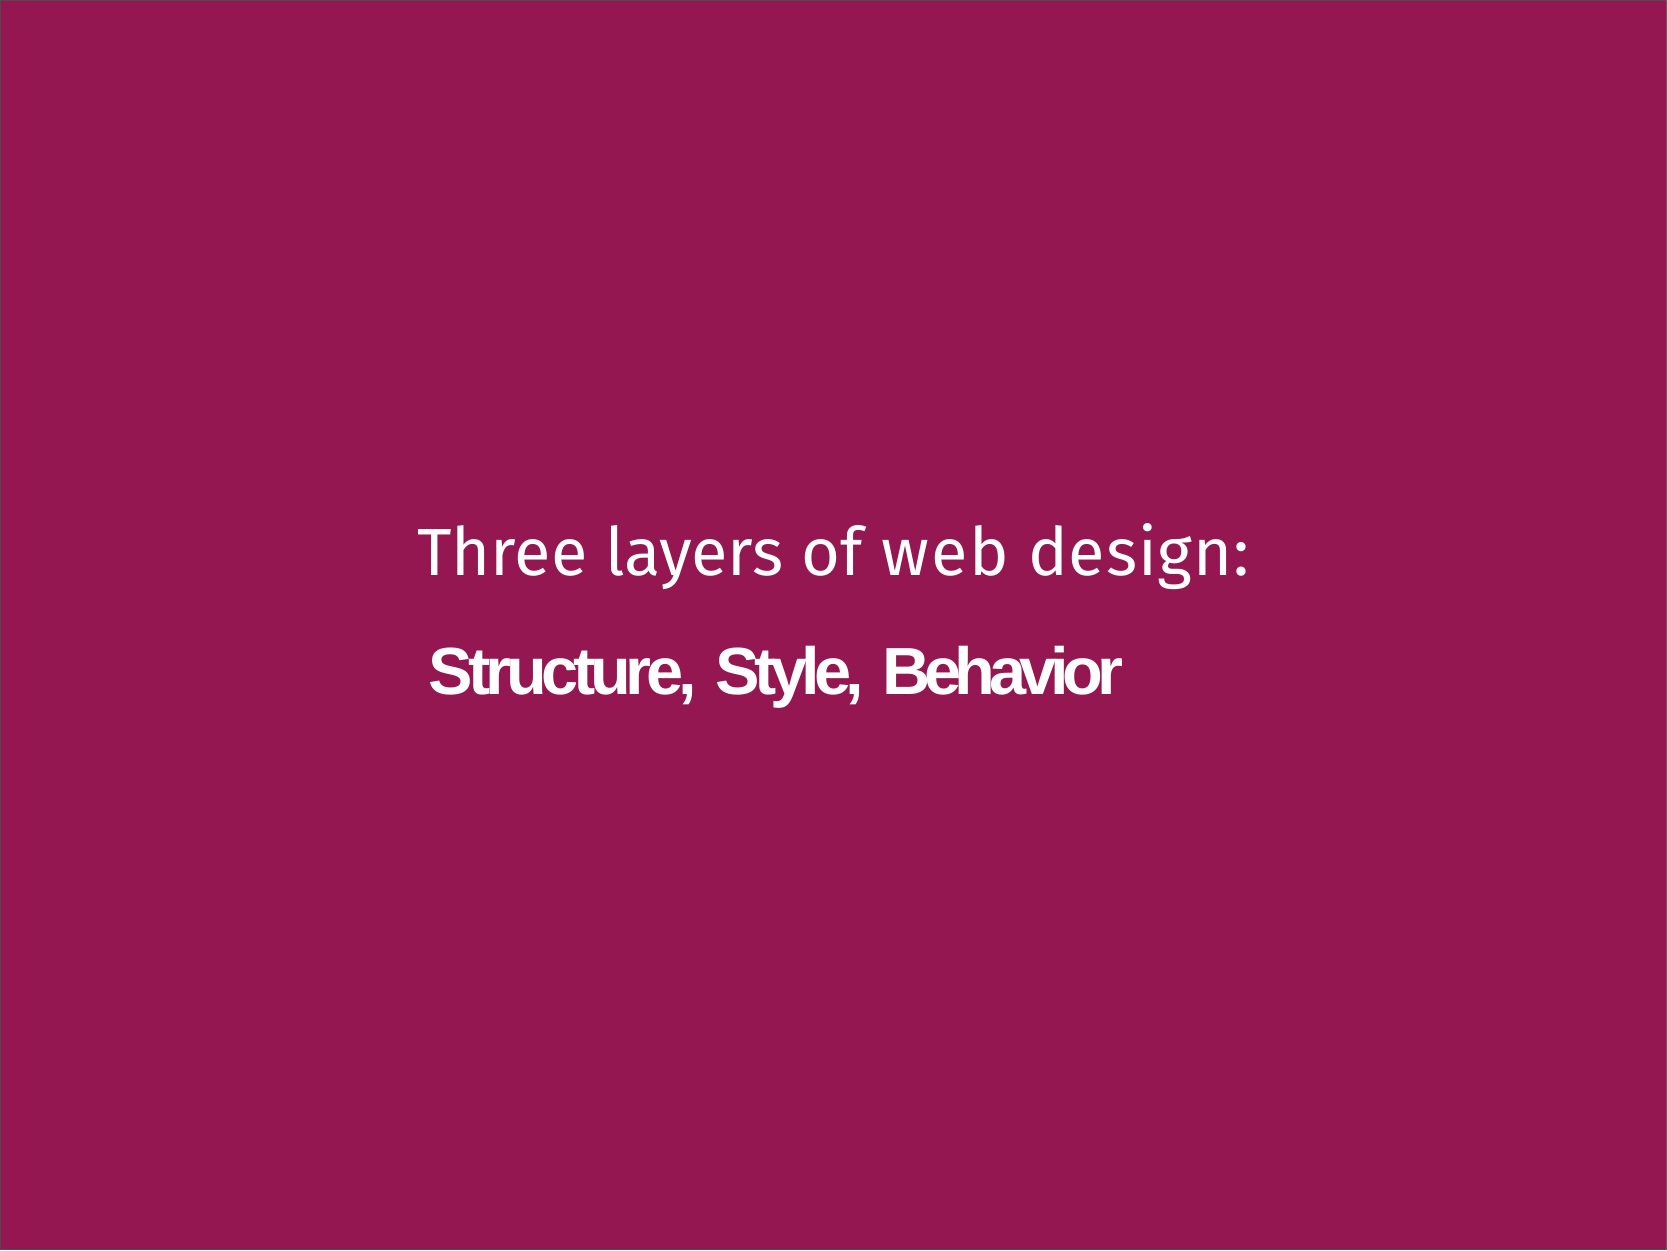

Three layers of web design:
Structure, Style, Behavior